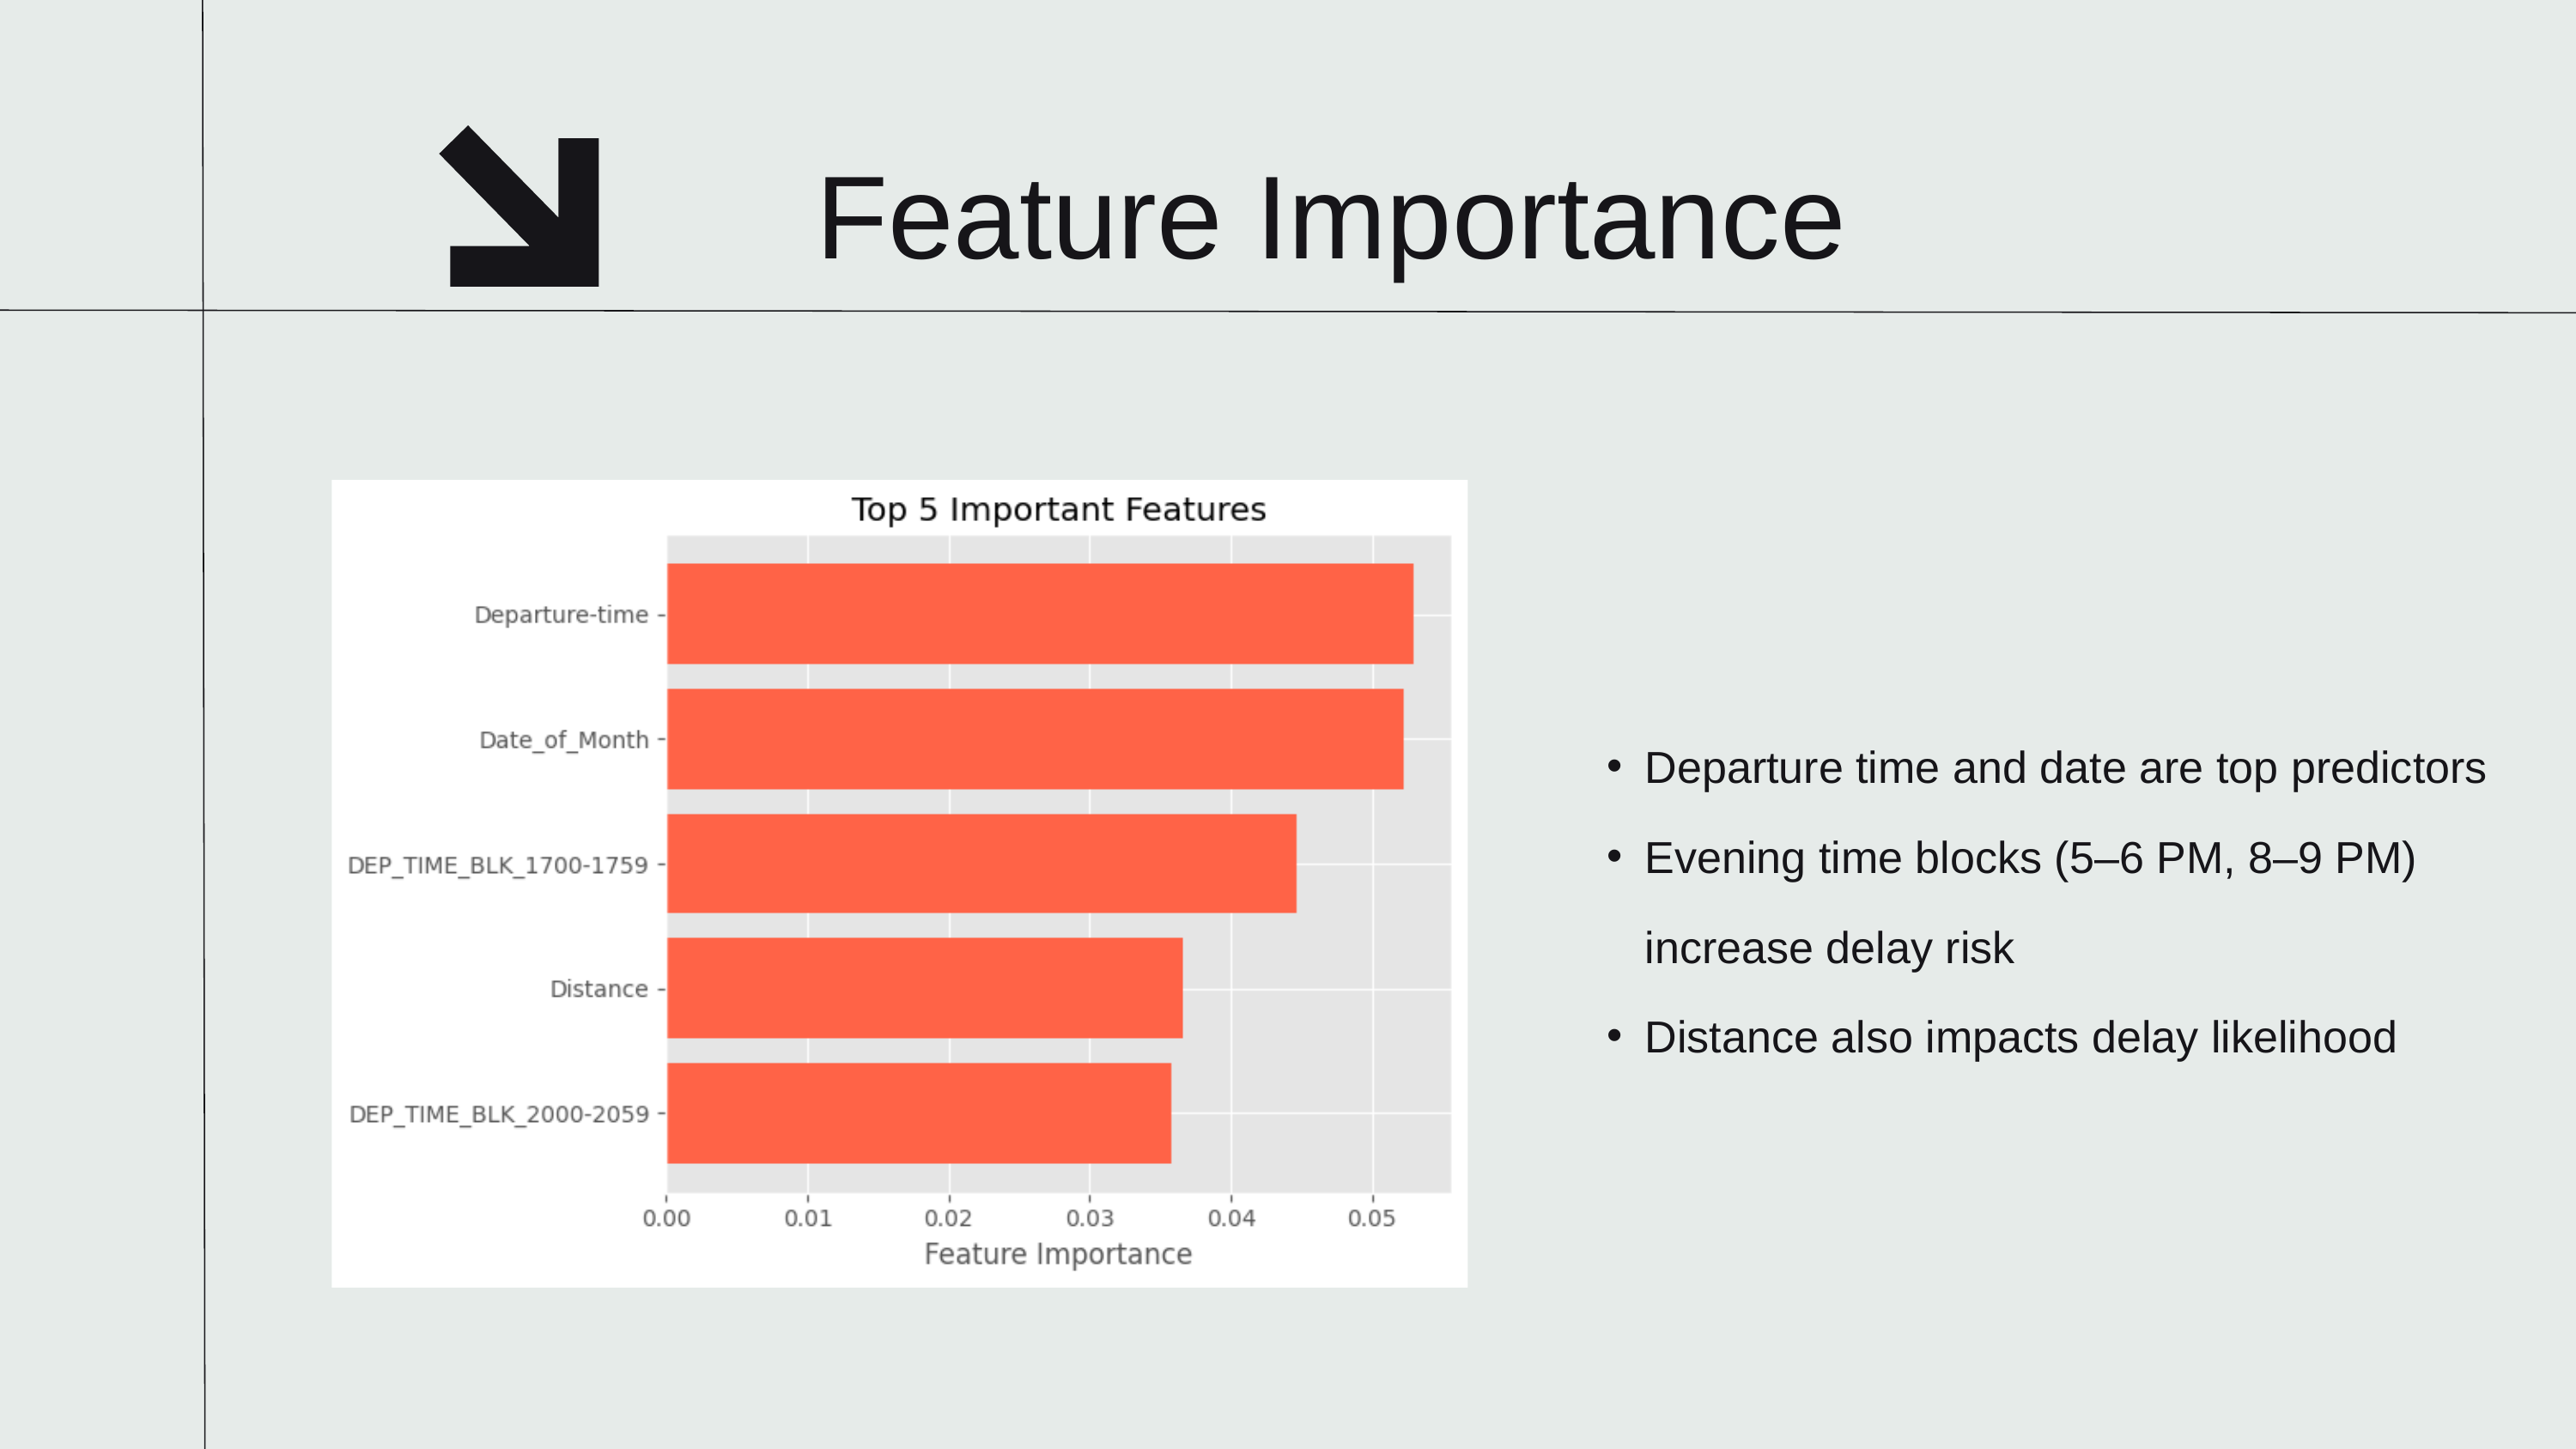

Feature Importance

Departure time and date are top predictors
Evening time blocks (5–6 PM, 8–9 PM) increase delay risk
Distance also impacts delay likelihood